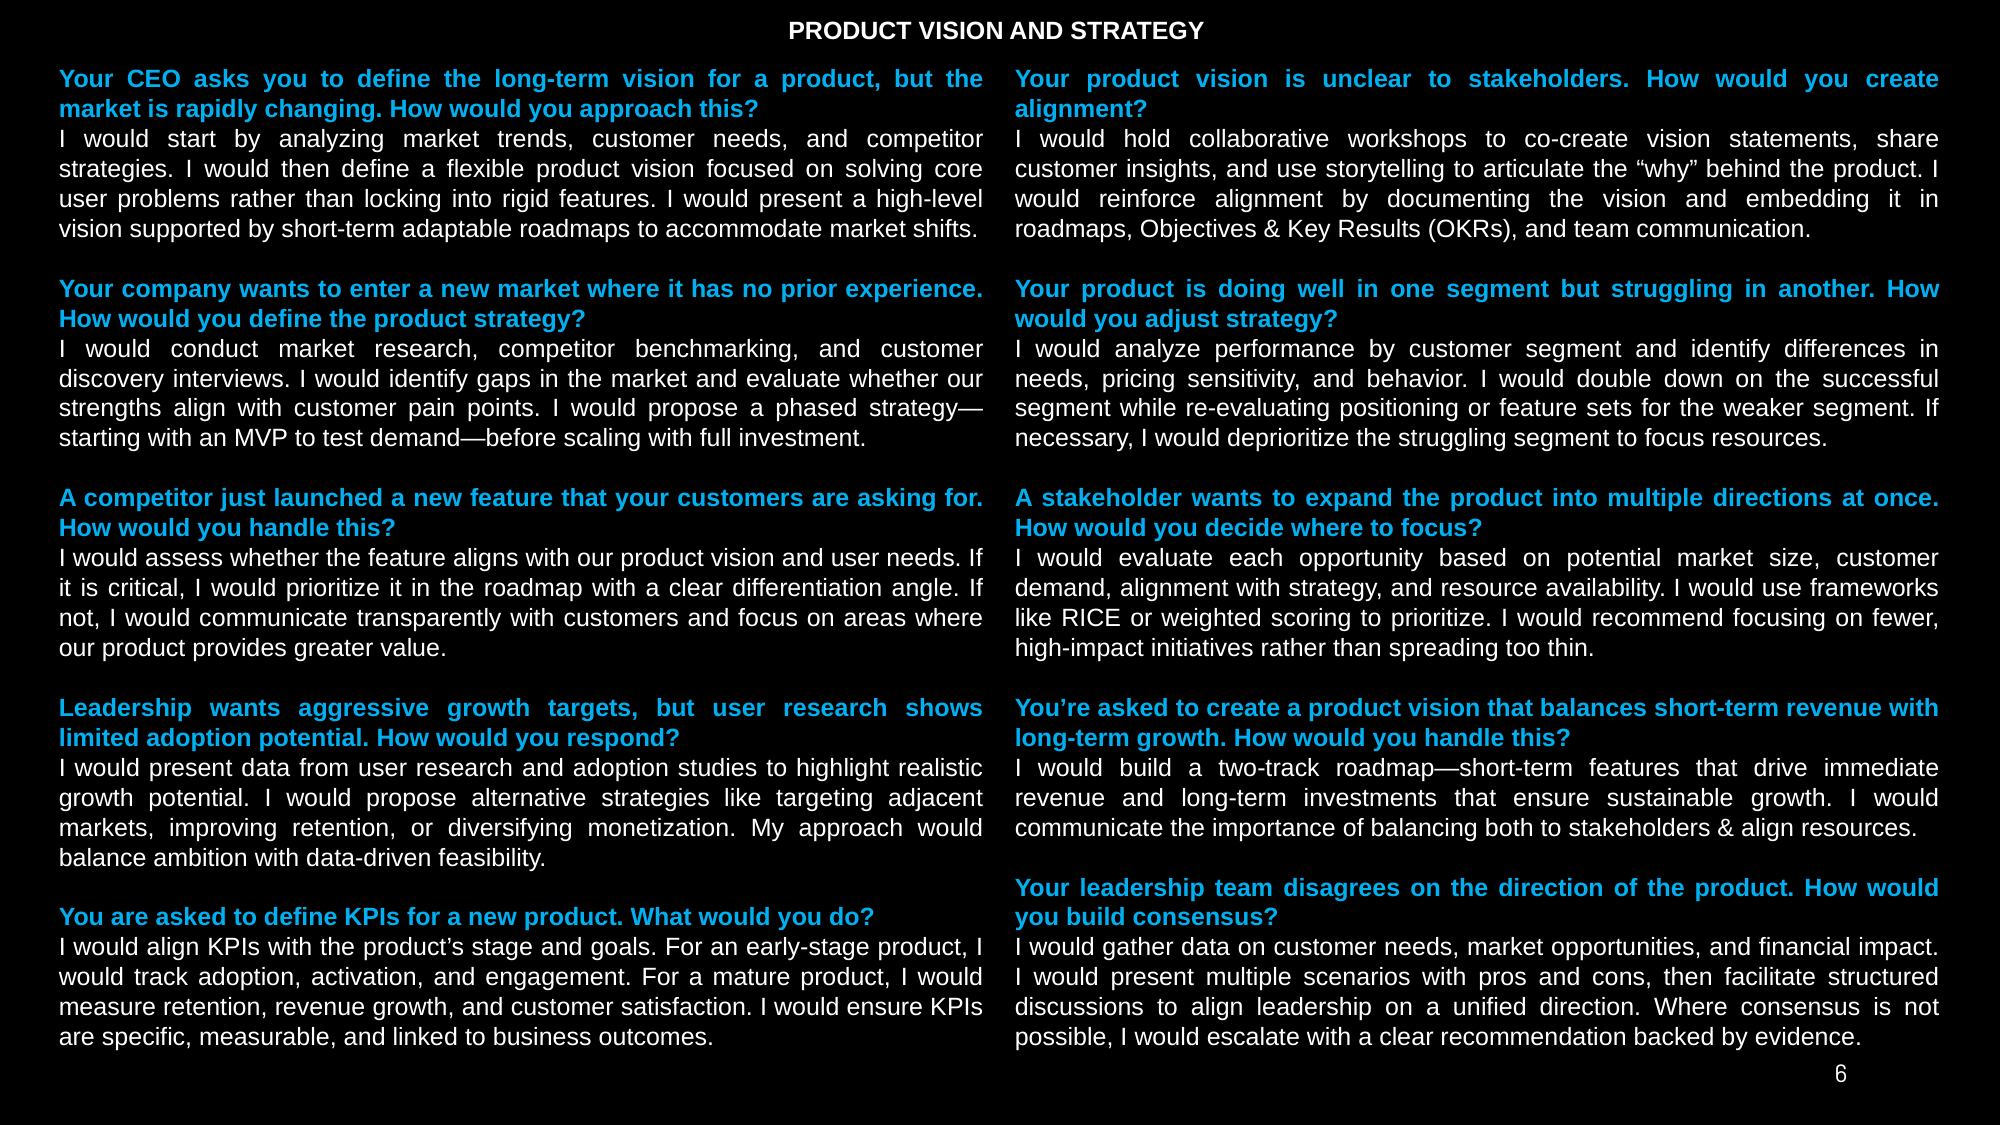

PRODUCT VISION AND STRATEGY
Your product vision is unclear to stakeholders. How would you create alignment?
I would hold collaborative workshops to co-create vision statements, share customer insights, and use storytelling to articulate the “why” behind the product. I would reinforce alignment by documenting the vision and embedding it in roadmaps, Objectives & Key Results (OKRs), and team communication.

Your product is doing well in one segment but struggling in another. How would you adjust strategy?
I would analyze performance by customer segment and identify differences in needs, pricing sensitivity, and behavior. I would double down on the successful segment while re-evaluating positioning or feature sets for the weaker segment. If necessary, I would deprioritize the struggling segment to focus resources.

A stakeholder wants to expand the product into multiple directions at once. How would you decide where to focus?
I would evaluate each opportunity based on potential market size, customer demand, alignment with strategy, and resource availability. I would use frameworks like RICE or weighted scoring to prioritize. I would recommend focusing on fewer, high-impact initiatives rather than spreading too thin.

You’re asked to create a product vision that balances short-term revenue with long-term growth. How would you handle this?
I would build a two-track roadmap—short-term features that drive immediate revenue and long-term investments that ensure sustainable growth. I would communicate the importance of balancing both to stakeholders & align resources.

Your leadership team disagrees on the direction of the product. How would you build consensus?
I would gather data on customer needs, market opportunities, and financial impact. I would present multiple scenarios with pros and cons, then facilitate structured discussions to align leadership on a unified direction. Where consensus is not possible, I would escalate with a clear recommendation backed by evidence.
Your CEO asks you to define the long-term vision for a product, but the market is rapidly changing. How would you approach this?
I would start by analyzing market trends, customer needs, and competitor strategies. I would then define a flexible product vision focused on solving core user problems rather than locking into rigid features. I would present a high-level vision supported by short-term adaptable roadmaps to accommodate market shifts.

Your company wants to enter a new market where it has no prior experience. How would you define the product strategy?
I would conduct market research, competitor benchmarking, and customer discovery interviews. I would identify gaps in the market and evaluate whether our strengths align with customer pain points. I would propose a phased strategy—starting with an MVP to test demand—before scaling with full investment.

A competitor just launched a new feature that your customers are asking for. How would you handle this?
I would assess whether the feature aligns with our product vision and user needs. If it is critical, I would prioritize it in the roadmap with a clear differentiation angle. If not, I would communicate transparently with customers and focus on areas where our product provides greater value.

Leadership wants aggressive growth targets, but user research shows limited adoption potential. How would you respond?
I would present data from user research and adoption studies to highlight realistic growth potential. I would propose alternative strategies like targeting adjacent markets, improving retention, or diversifying monetization. My approach would balance ambition with data-driven feasibility.

You are asked to define KPIs for a new product. What would you do?
I would align KPIs with the product’s stage and goals. For an early-stage product, I would track adoption, activation, and engagement. For a mature product, I would measure retention, revenue growth, and customer satisfaction. I would ensure KPIs are specific, measurable, and linked to business outcomes.
6